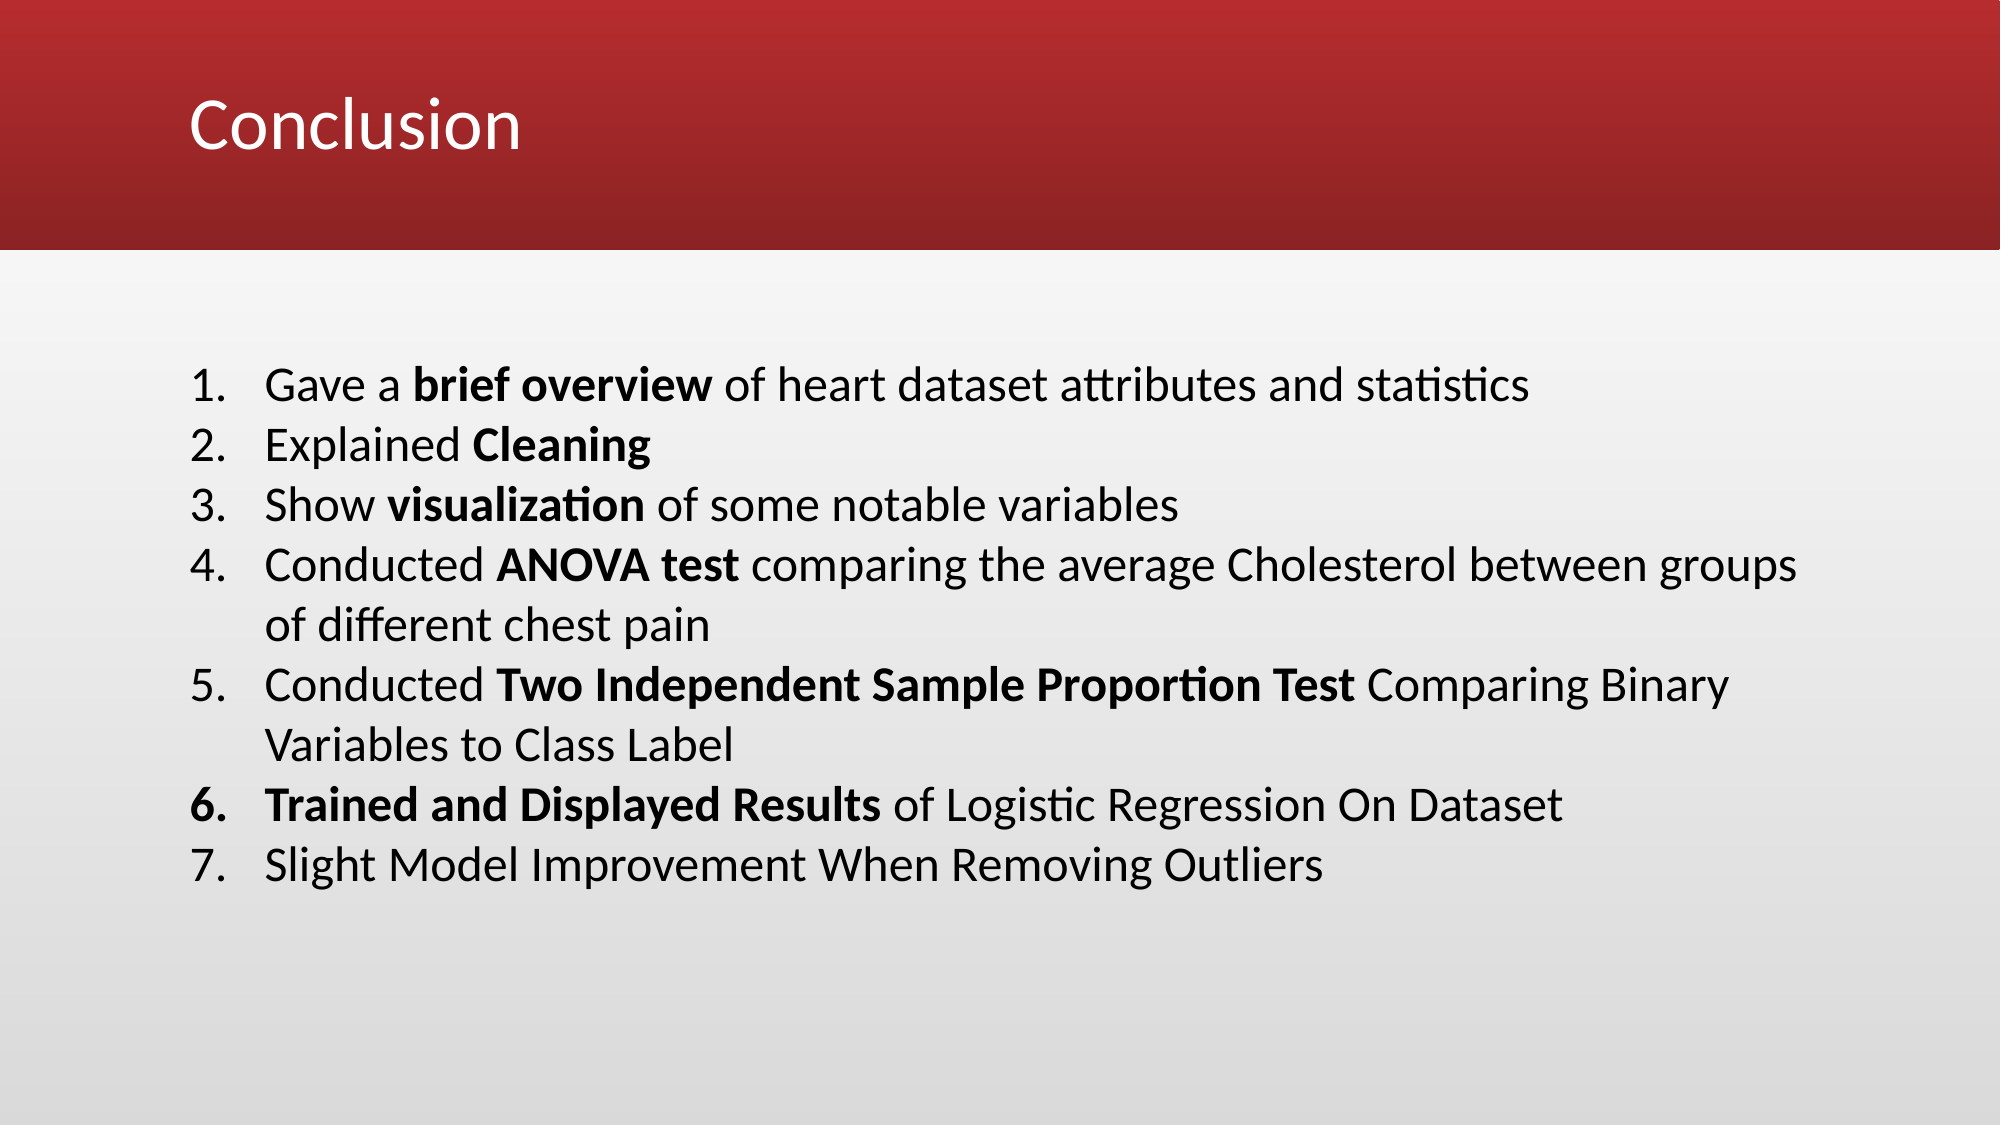

# Conclusion

Gave a brief overview of heart dataset attributes and statistics
Explained Cleaning
Show visualization of some notable variables
Conducted ANOVA test comparing the average Cholesterol between groups of different chest pain
Conducted Two Independent Sample Proportion Test Comparing Binary Variables to Class Label
Trained and Displayed Results of Logistic Regression On Dataset
Slight Model Improvement When Removing Outliers